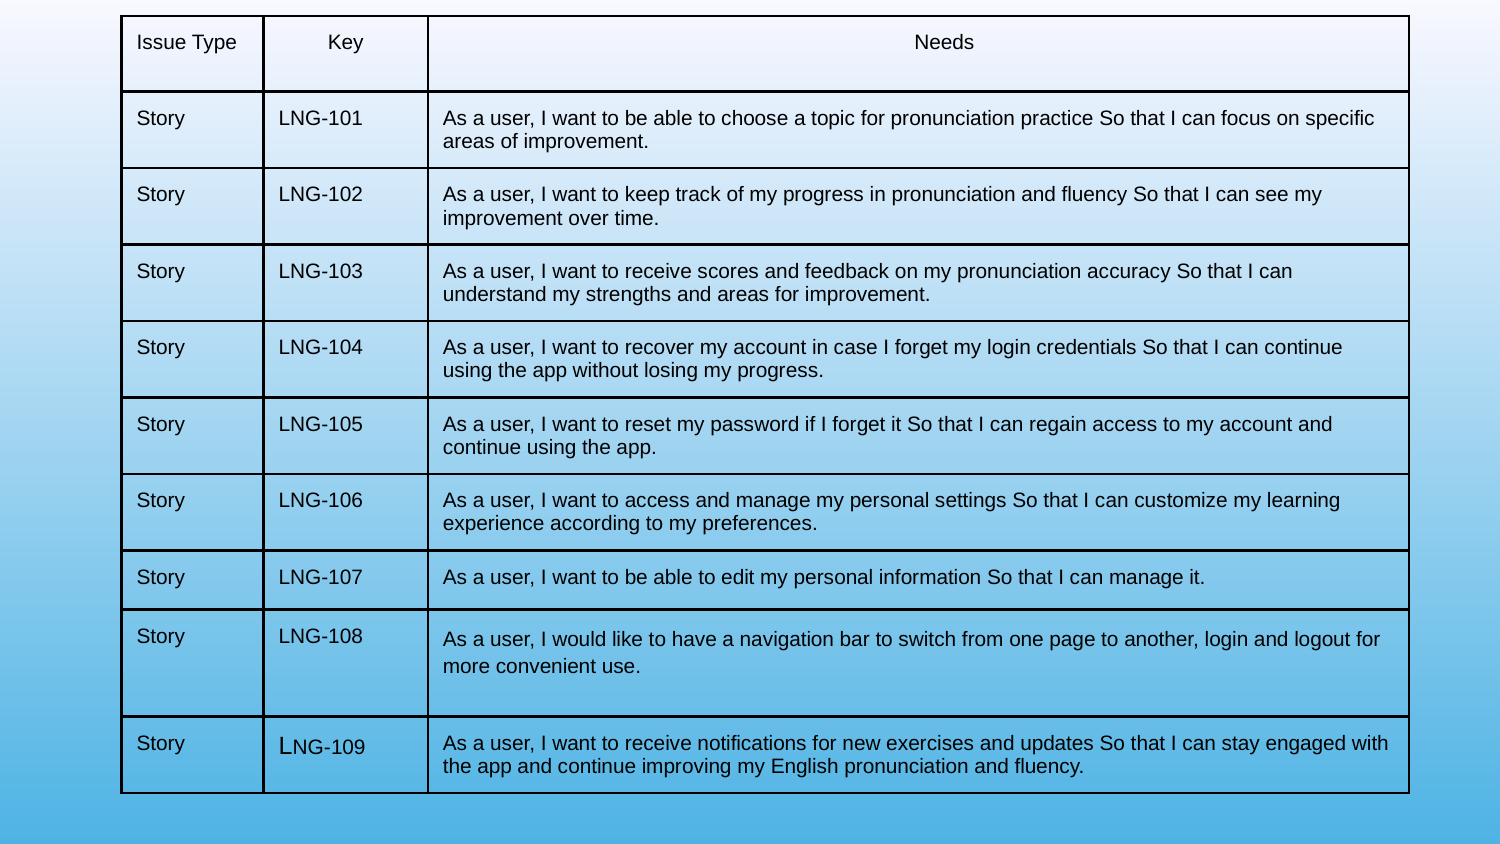

| Issue Type | Key | Needs |
| --- | --- | --- |
| Story | LNG-101 | As a user, I want to be able to choose a topic for pronunciation practice So that I can focus on specific areas of improvement. |
| Story | LNG-102 | As a user, I want to keep track of my progress in pronunciation and fluency So that I can see my improvement over time. |
| Story | LNG-103 | As a user, I want to receive scores and feedback on my pronunciation accuracy So that I can understand my strengths and areas for improvement. |
| Story | LNG-104 | As a user, I want to recover my account in case I forget my login credentials So that I can continue using the app without losing my progress. |
| Story | LNG-105 | As a user, I want to reset my password if I forget it So that I can regain access to my account and continue using the app. |
| Story | LNG-106 | As a user, I want to access and manage my personal settings So that I can customize my learning experience according to my preferences. |
| Story | LNG-107 | As a user, I want to be able to edit my personal information So that I can manage it. |
| Story | LNG-108 | As a user, I would like to have a navigation bar to switch from one page to another, login and logout for more convenient use. |
| Story | LNG-109 | As a user, I want to receive notifications for new exercises and updates So that I can stay engaged with the app and continue improving my English pronunciation and fluency. |